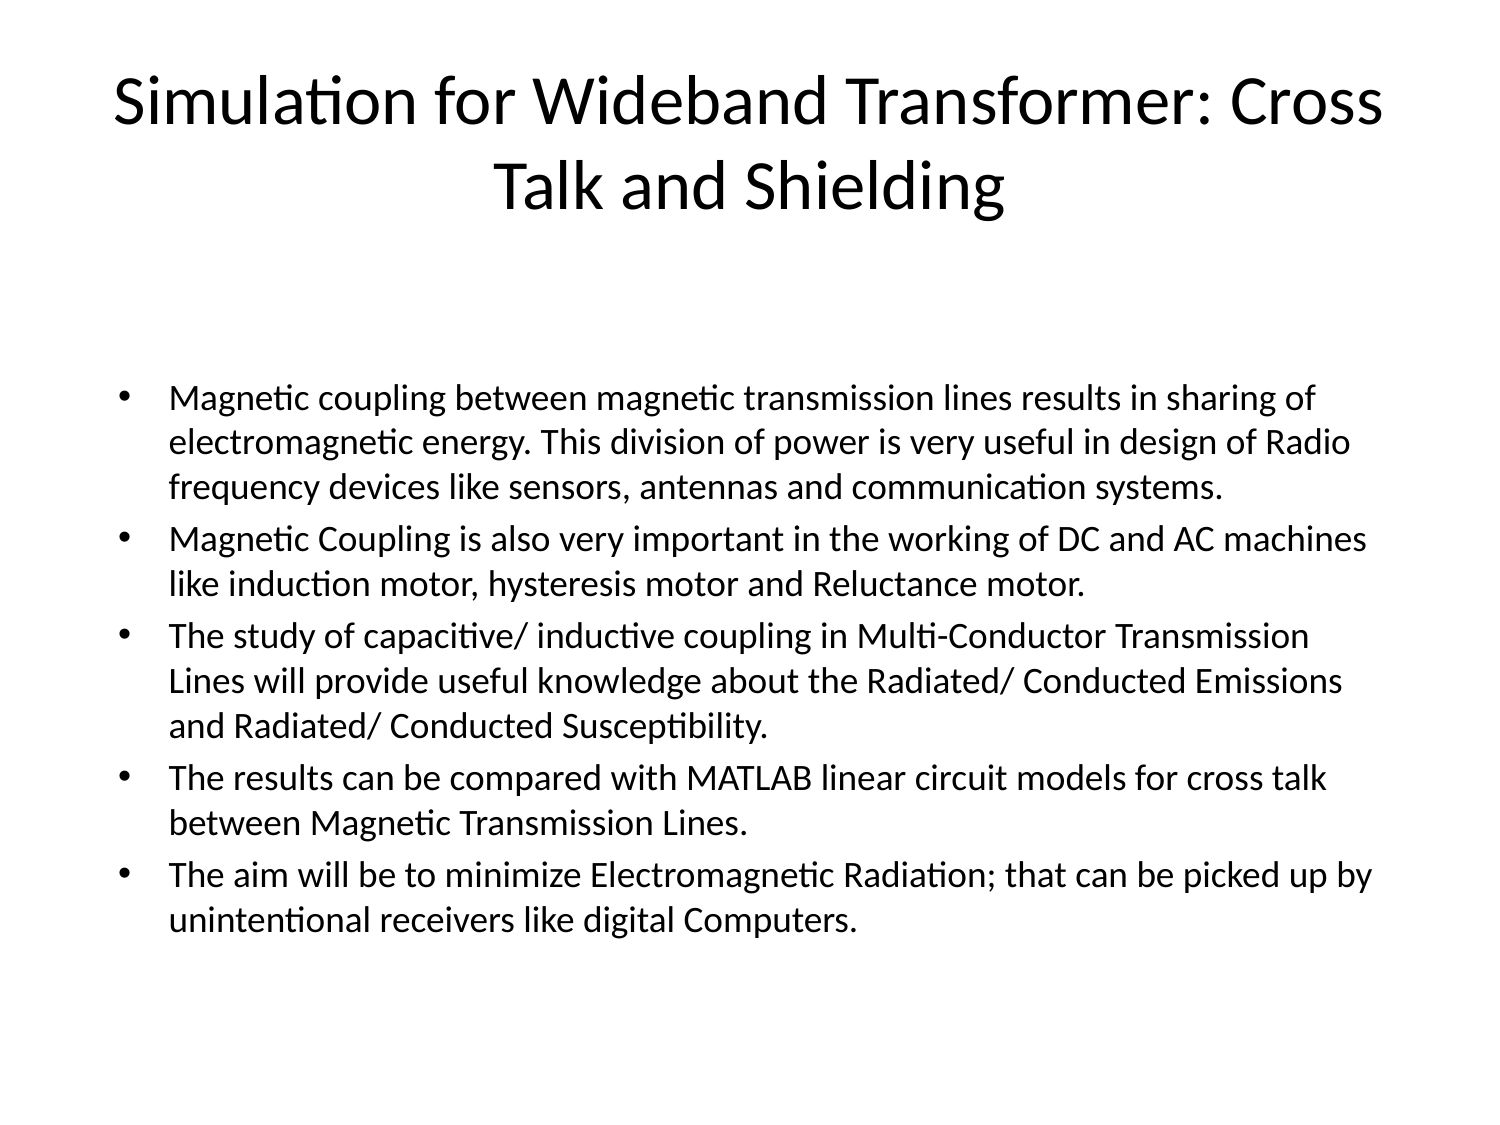

# Simulation for Wideband Transformer: Cross Talk and Shielding
Magnetic coupling between magnetic transmission lines results in sharing of electromagnetic energy. This division of power is very useful in design of Radio frequency devices like sensors, antennas and communication systems.
Magnetic Coupling is also very important in the working of DC and AC machines like induction motor, hysteresis motor and Reluctance motor.
The study of capacitive/ inductive coupling in Multi-Conductor Transmission Lines will provide useful knowledge about the Radiated/ Conducted Emissions and Radiated/ Conducted Susceptibility.
The results can be compared with MATLAB linear circuit models for cross talk between Magnetic Transmission Lines.
The aim will be to minimize Electromagnetic Radiation; that can be picked up by unintentional receivers like digital Computers.